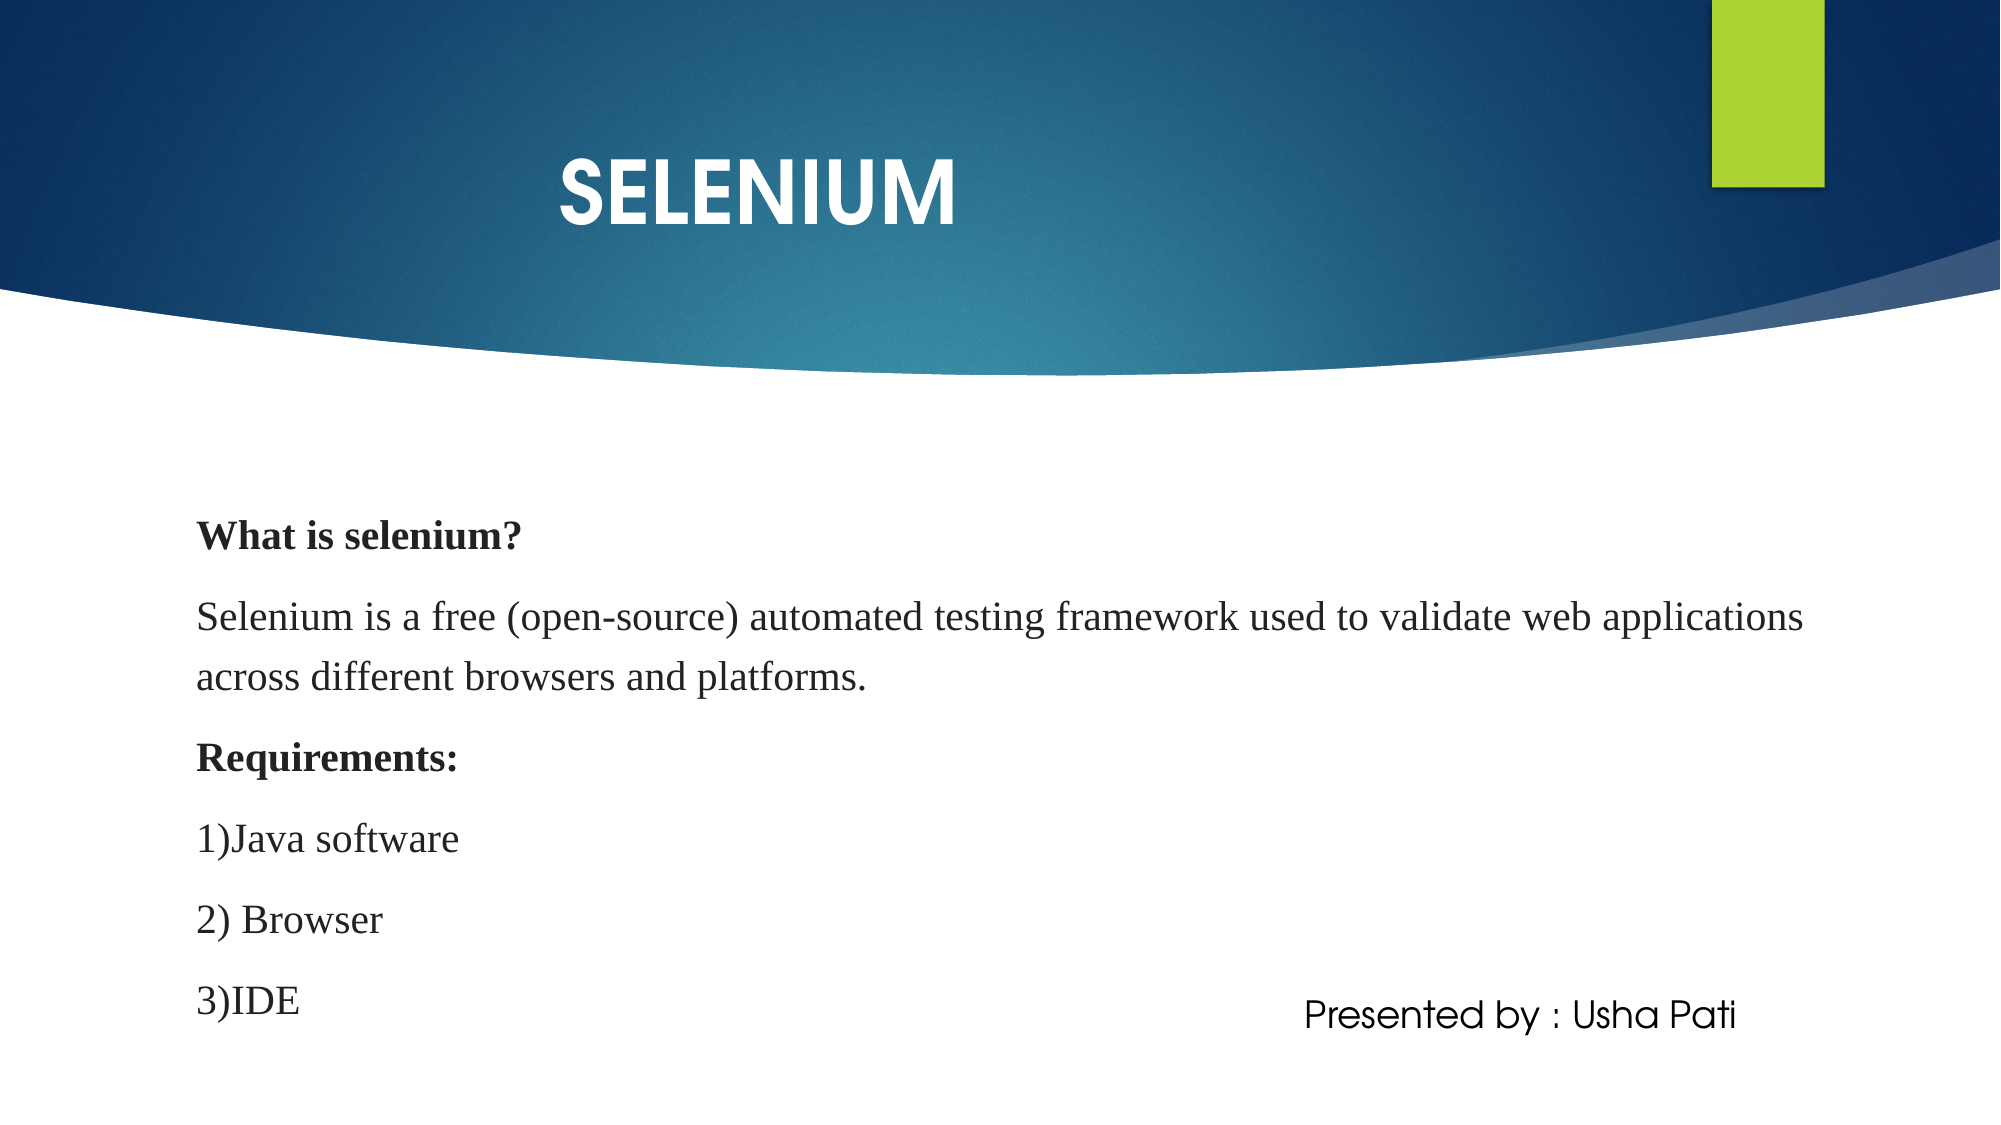

17
# SELENIUM

What is selenium?
Selenium is a free (open-source) automated testing framework used to validate web applications across different browsers and platforms.
Requirements:
1)Java software
2) Browser
3)IDE

Presented by : Usha Pati